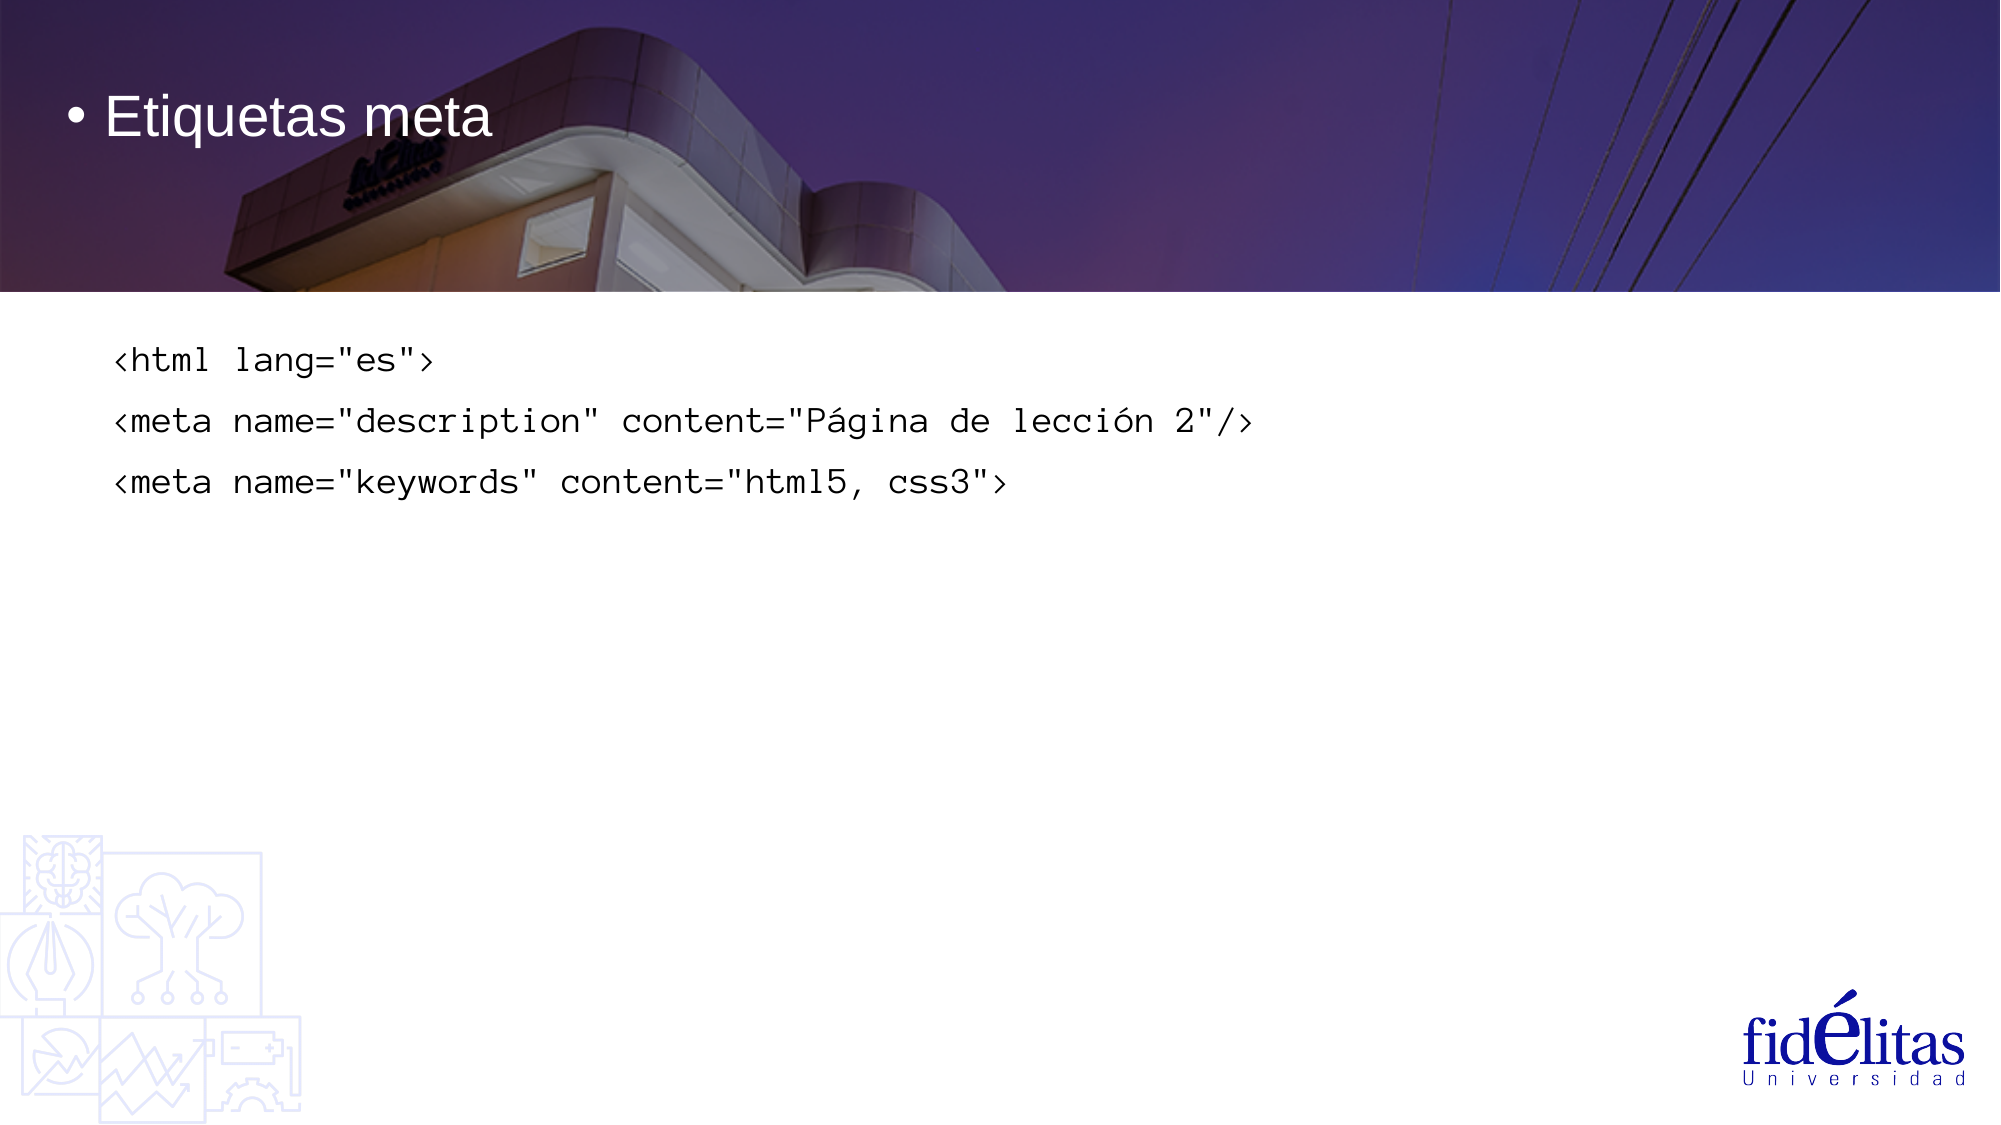

Etiquetas meta
<html lang="es">
<meta name="description" content="Página de lección 2"/>
<meta name="keywords" content="html5, css3">